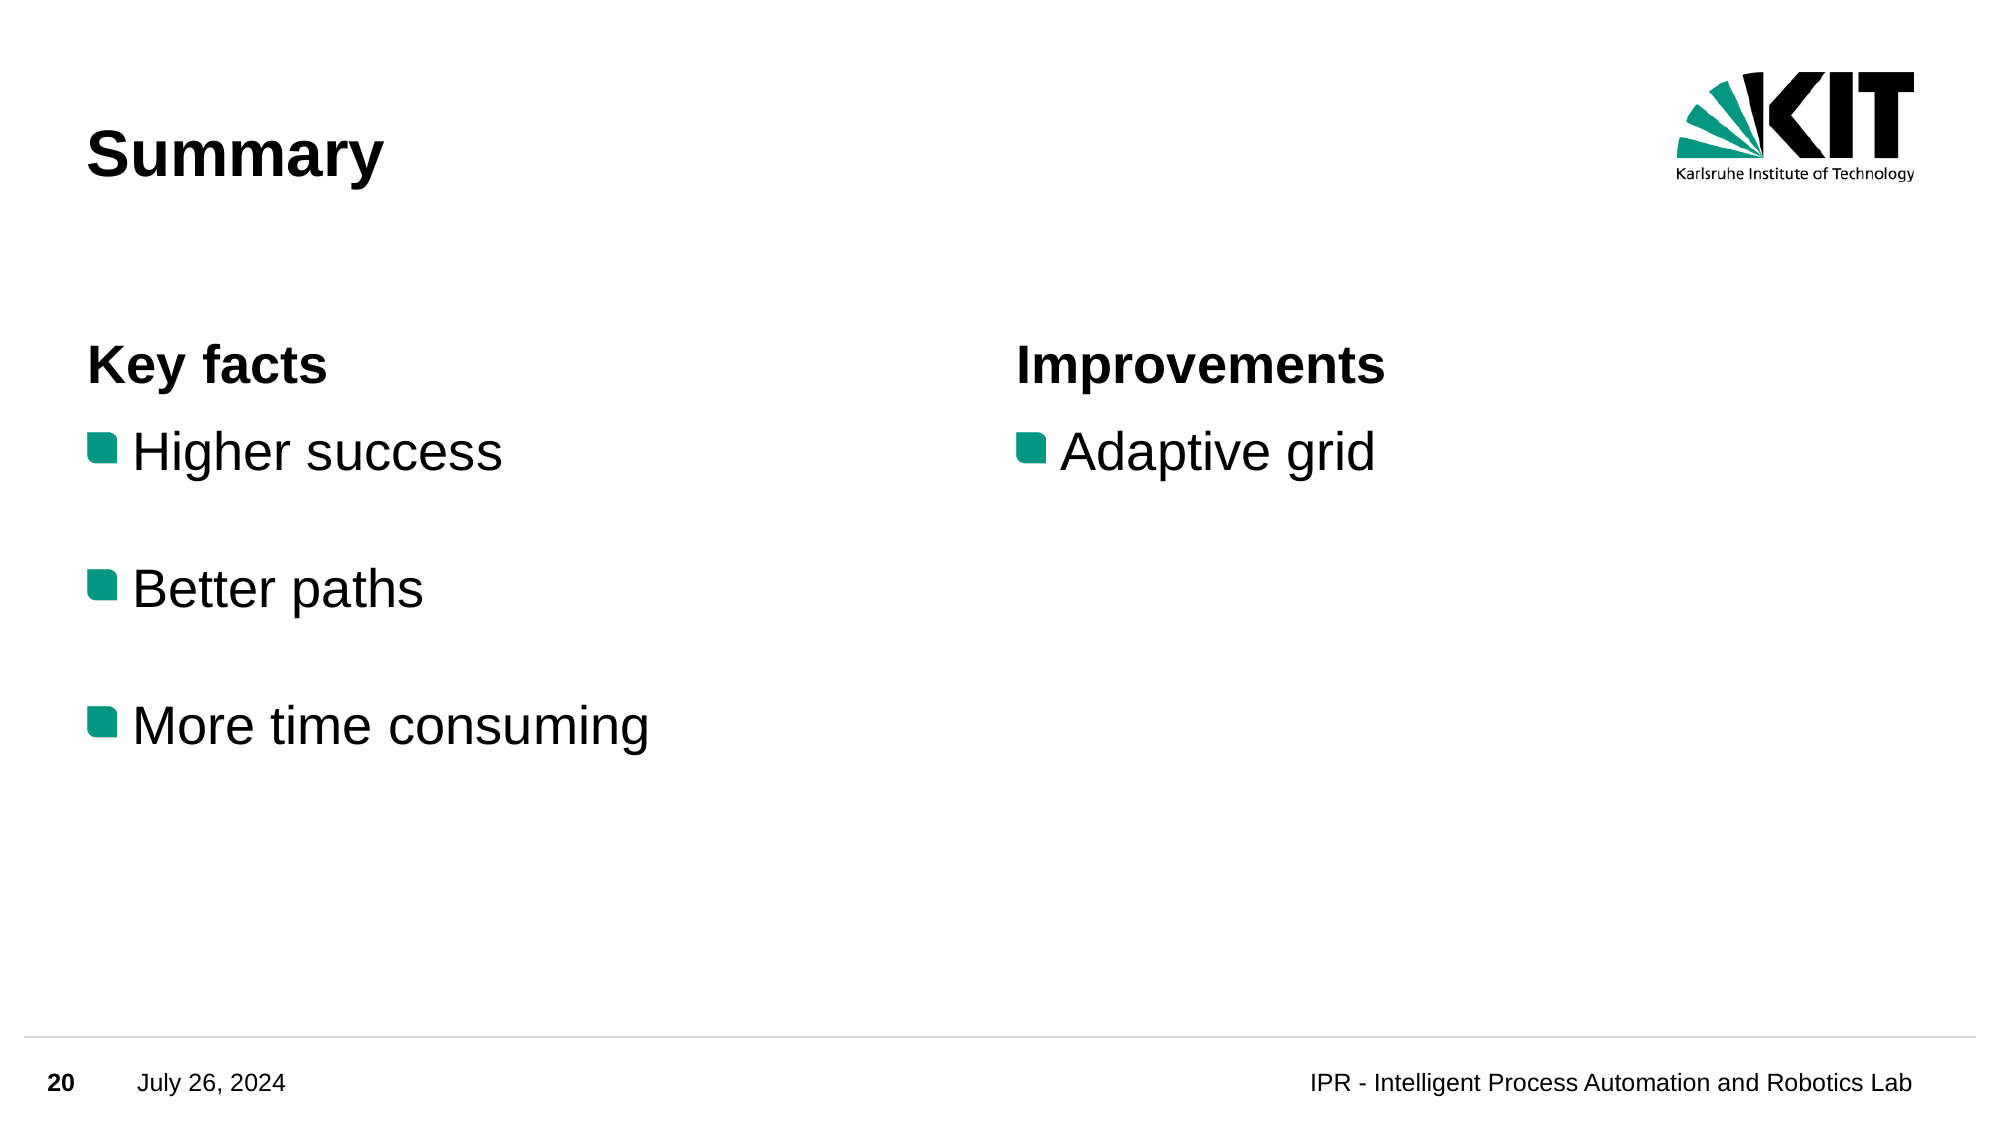

# Summary
Key facts
Improvements
Higher success

Better paths

More time consuming

Adaptive grid
20
July 26, 2024